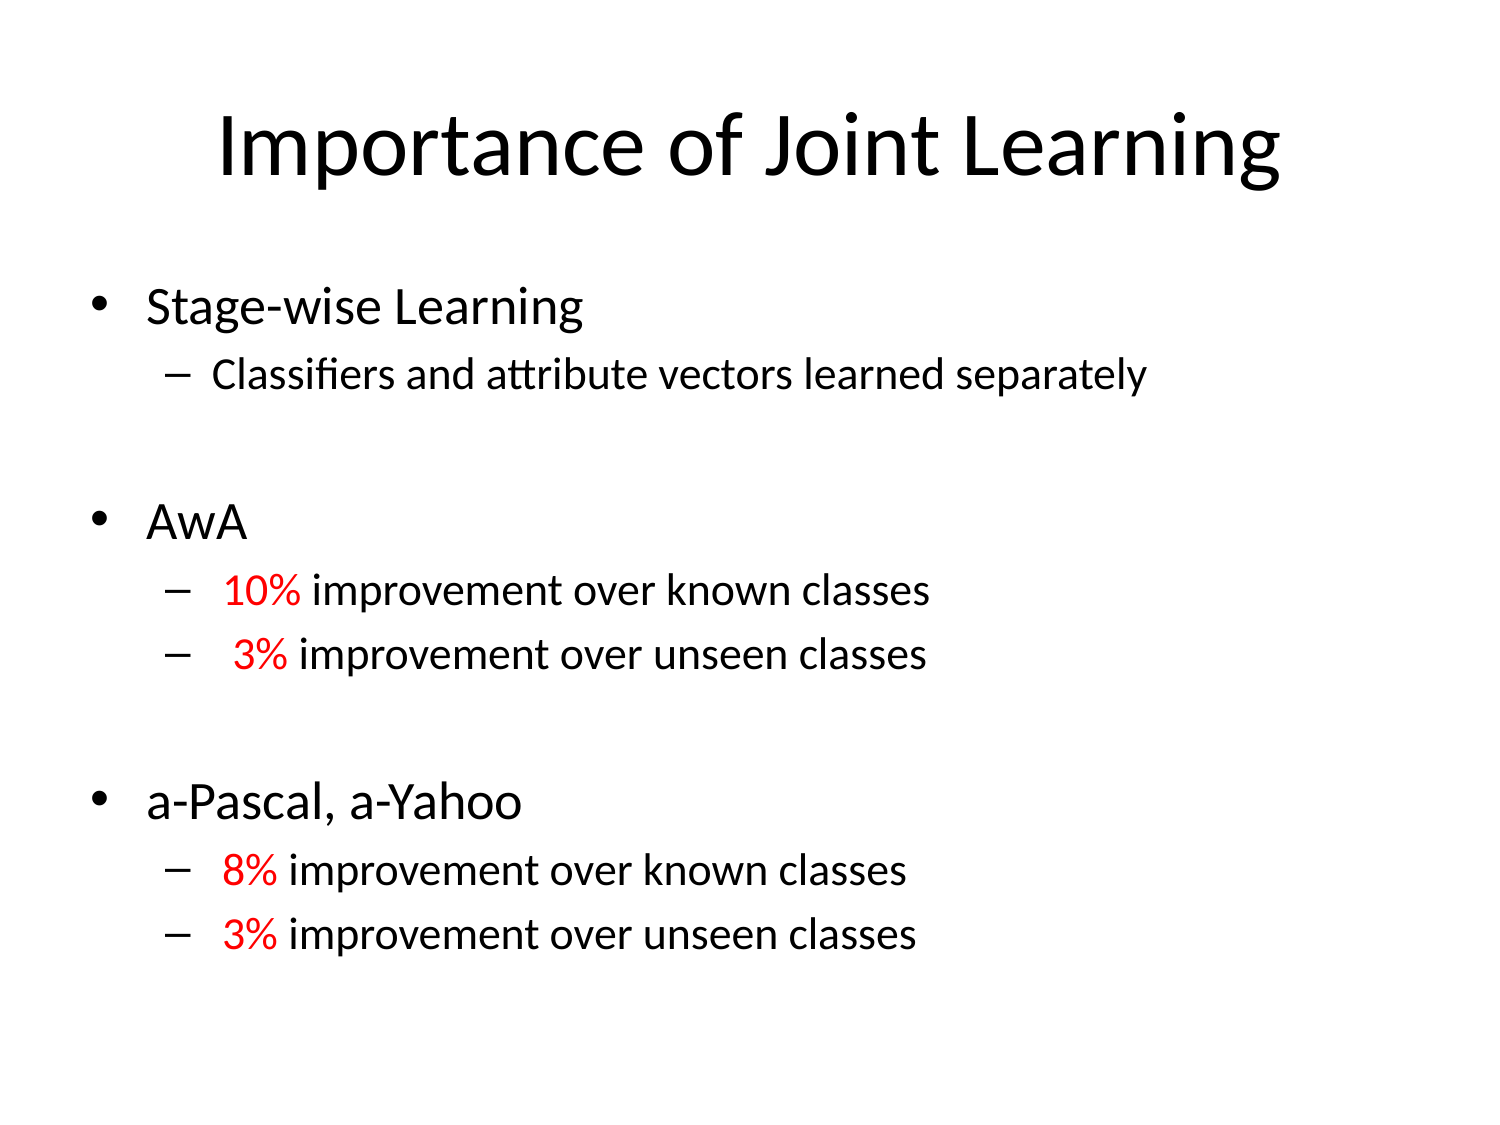

# Importance of Joint Learning
Stage-wise Learning
Classifiers and attribute vectors learned separately

AwA
 10% improvement over known classes
  3% improvement over unseen classes

a-Pascal, a-Yahoo
 8% improvement over known classes
 3% improvement over unseen classes